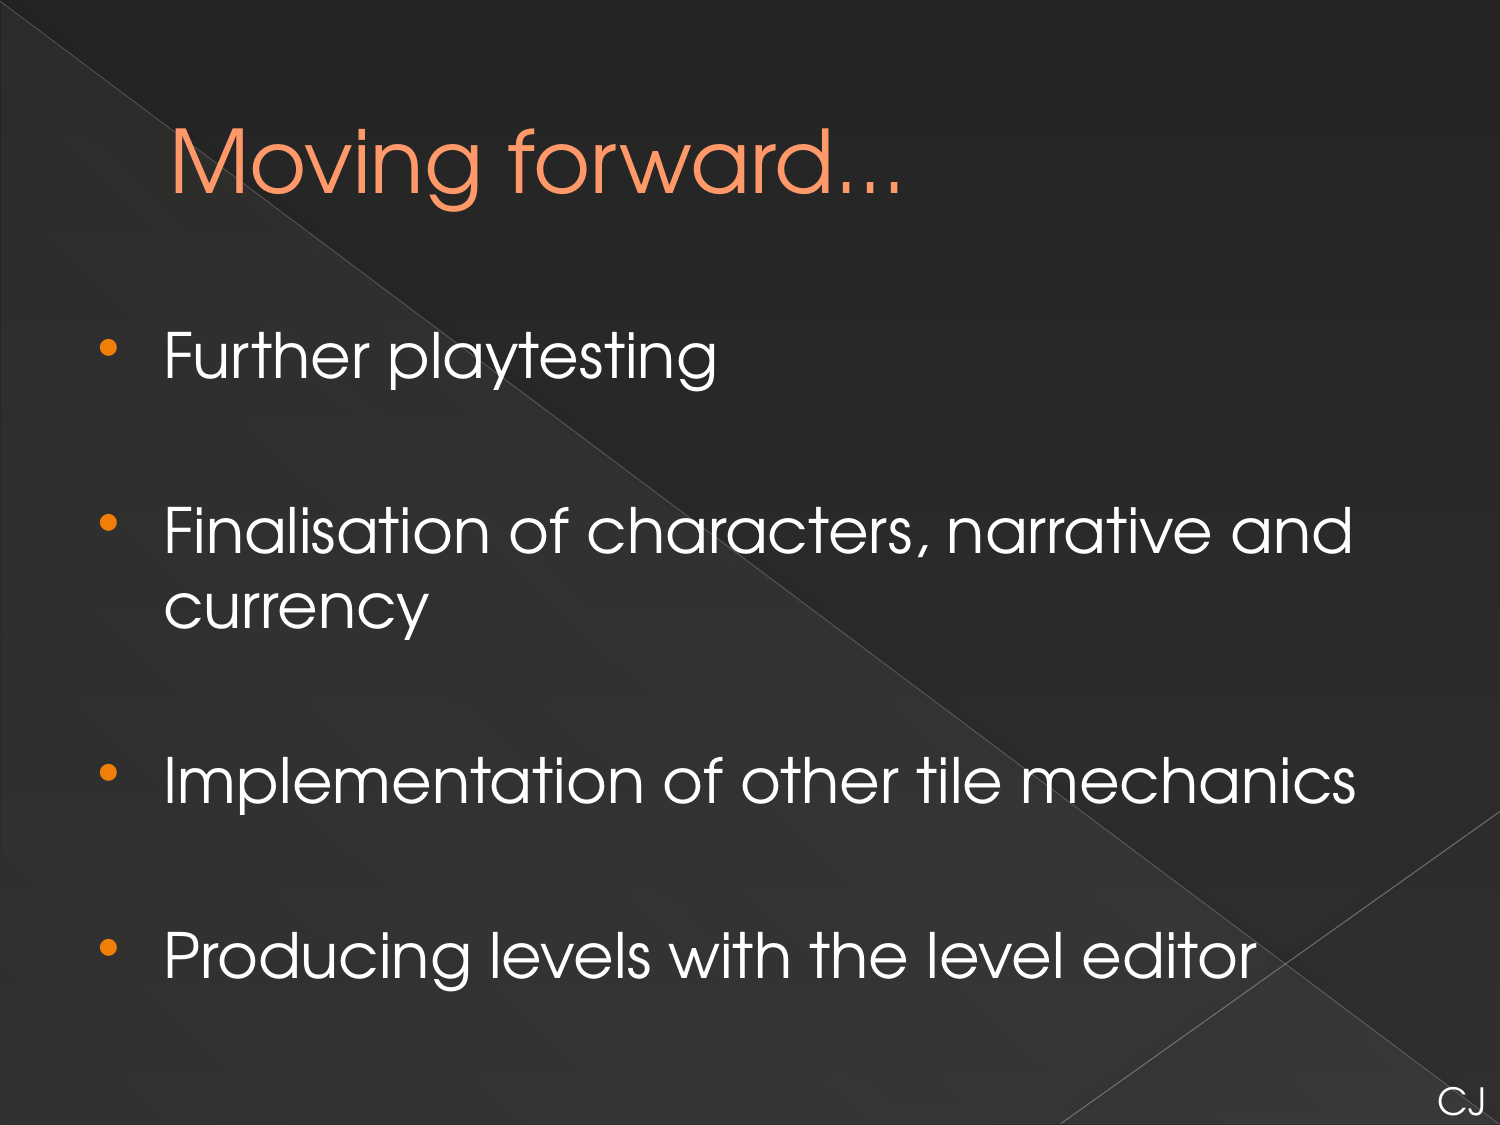

# Moving forward...
Further playtesting

Finalisation of characters, narrative and currency

Implementation of other tile mechanics

Producing levels with the level editor

CJ